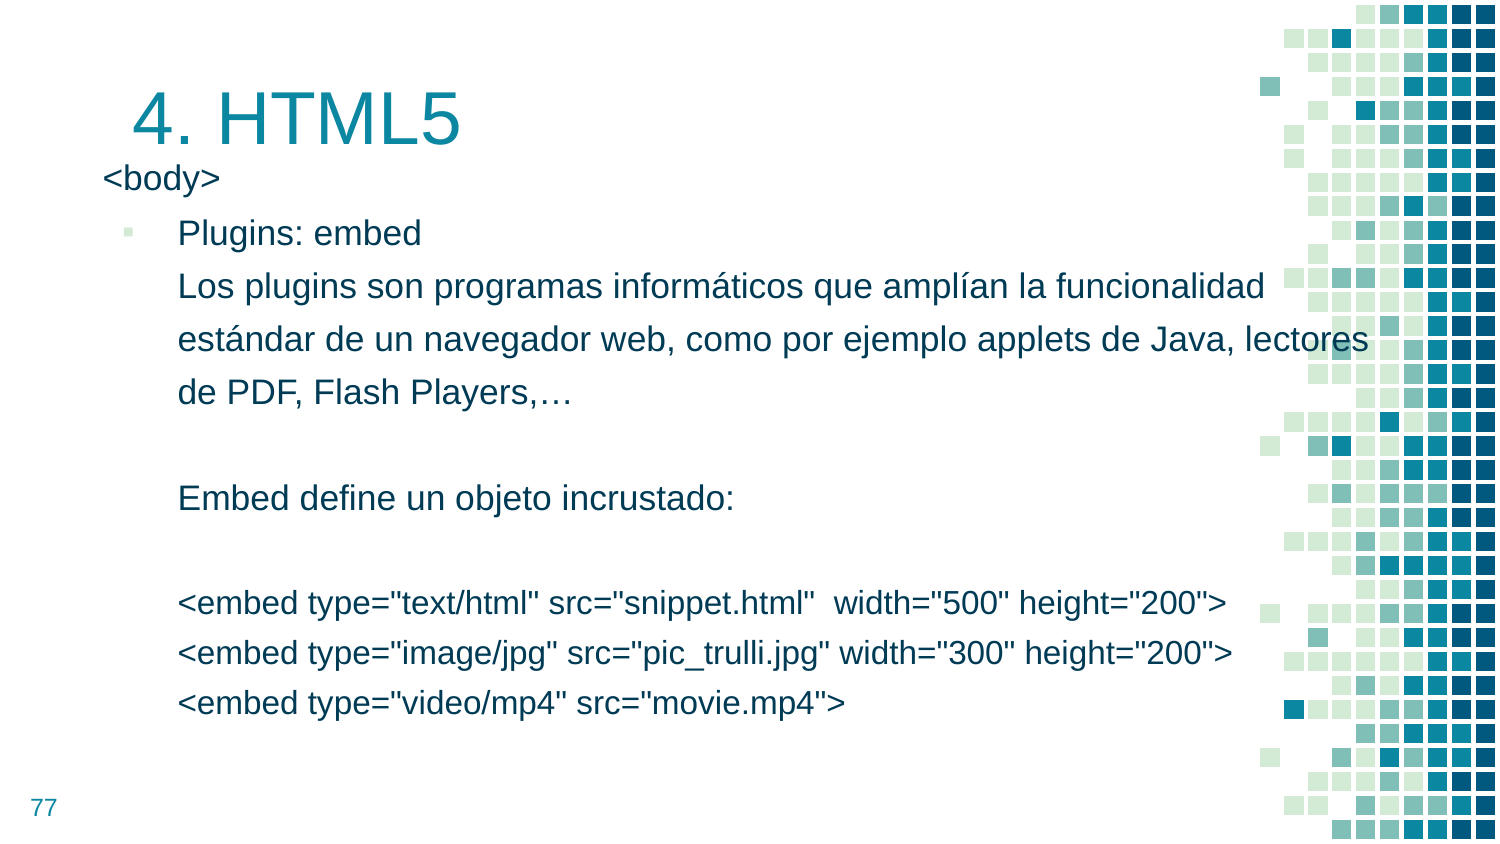

# 4. HTML5
<body>
Plugins: embed
Los plugins son programas informáticos que amplían la funcionalidad
estándar de un navegador web, como por ejemplo applets de Java, lectores
de PDF, Flash Players,…

Embed define un objeto incrustado:

<embed type="text/html" src="snippet.html"  width="500" height="200">
<embed type="image/jpg" src="pic_trulli.jpg" width="300" height="200">
<embed type="video/mp4" src="movie.mp4">

77